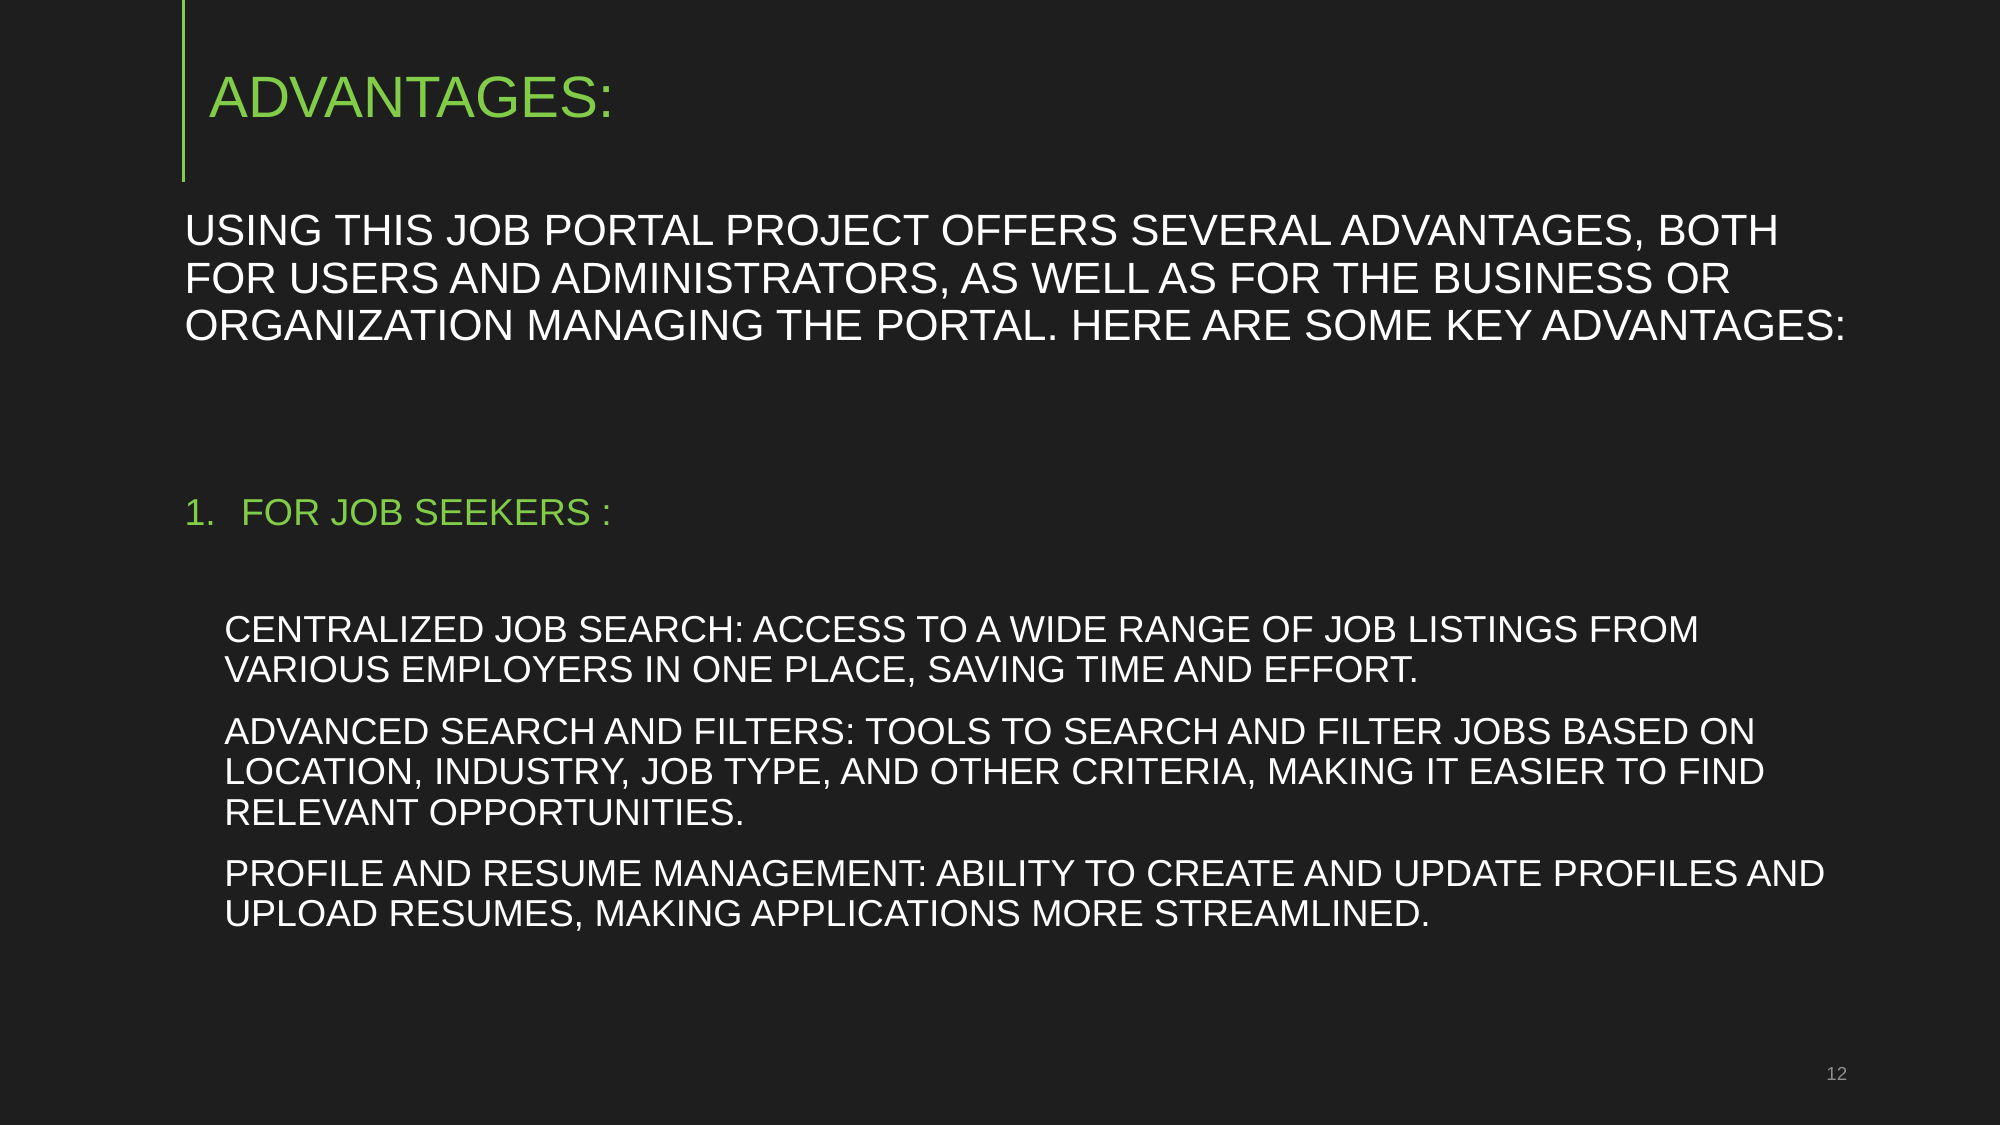

# Advantages:
Using this job portal project offers several advantages, both for users and administrators, as well as for the business or organization managing the portal. Here are some key advantages:

For job seekers :
Centralized Job Search: Access to a wide range of job listings from various employers in one place, saving time and effort.
Advanced Search and Filters: Tools to search and filter jobs based on location, industry, job type, and other criteria, making it easier to find relevant opportunities.
Profile and Resume Management: Ability to create and update profiles and upload resumes, making applications more streamlined.
12